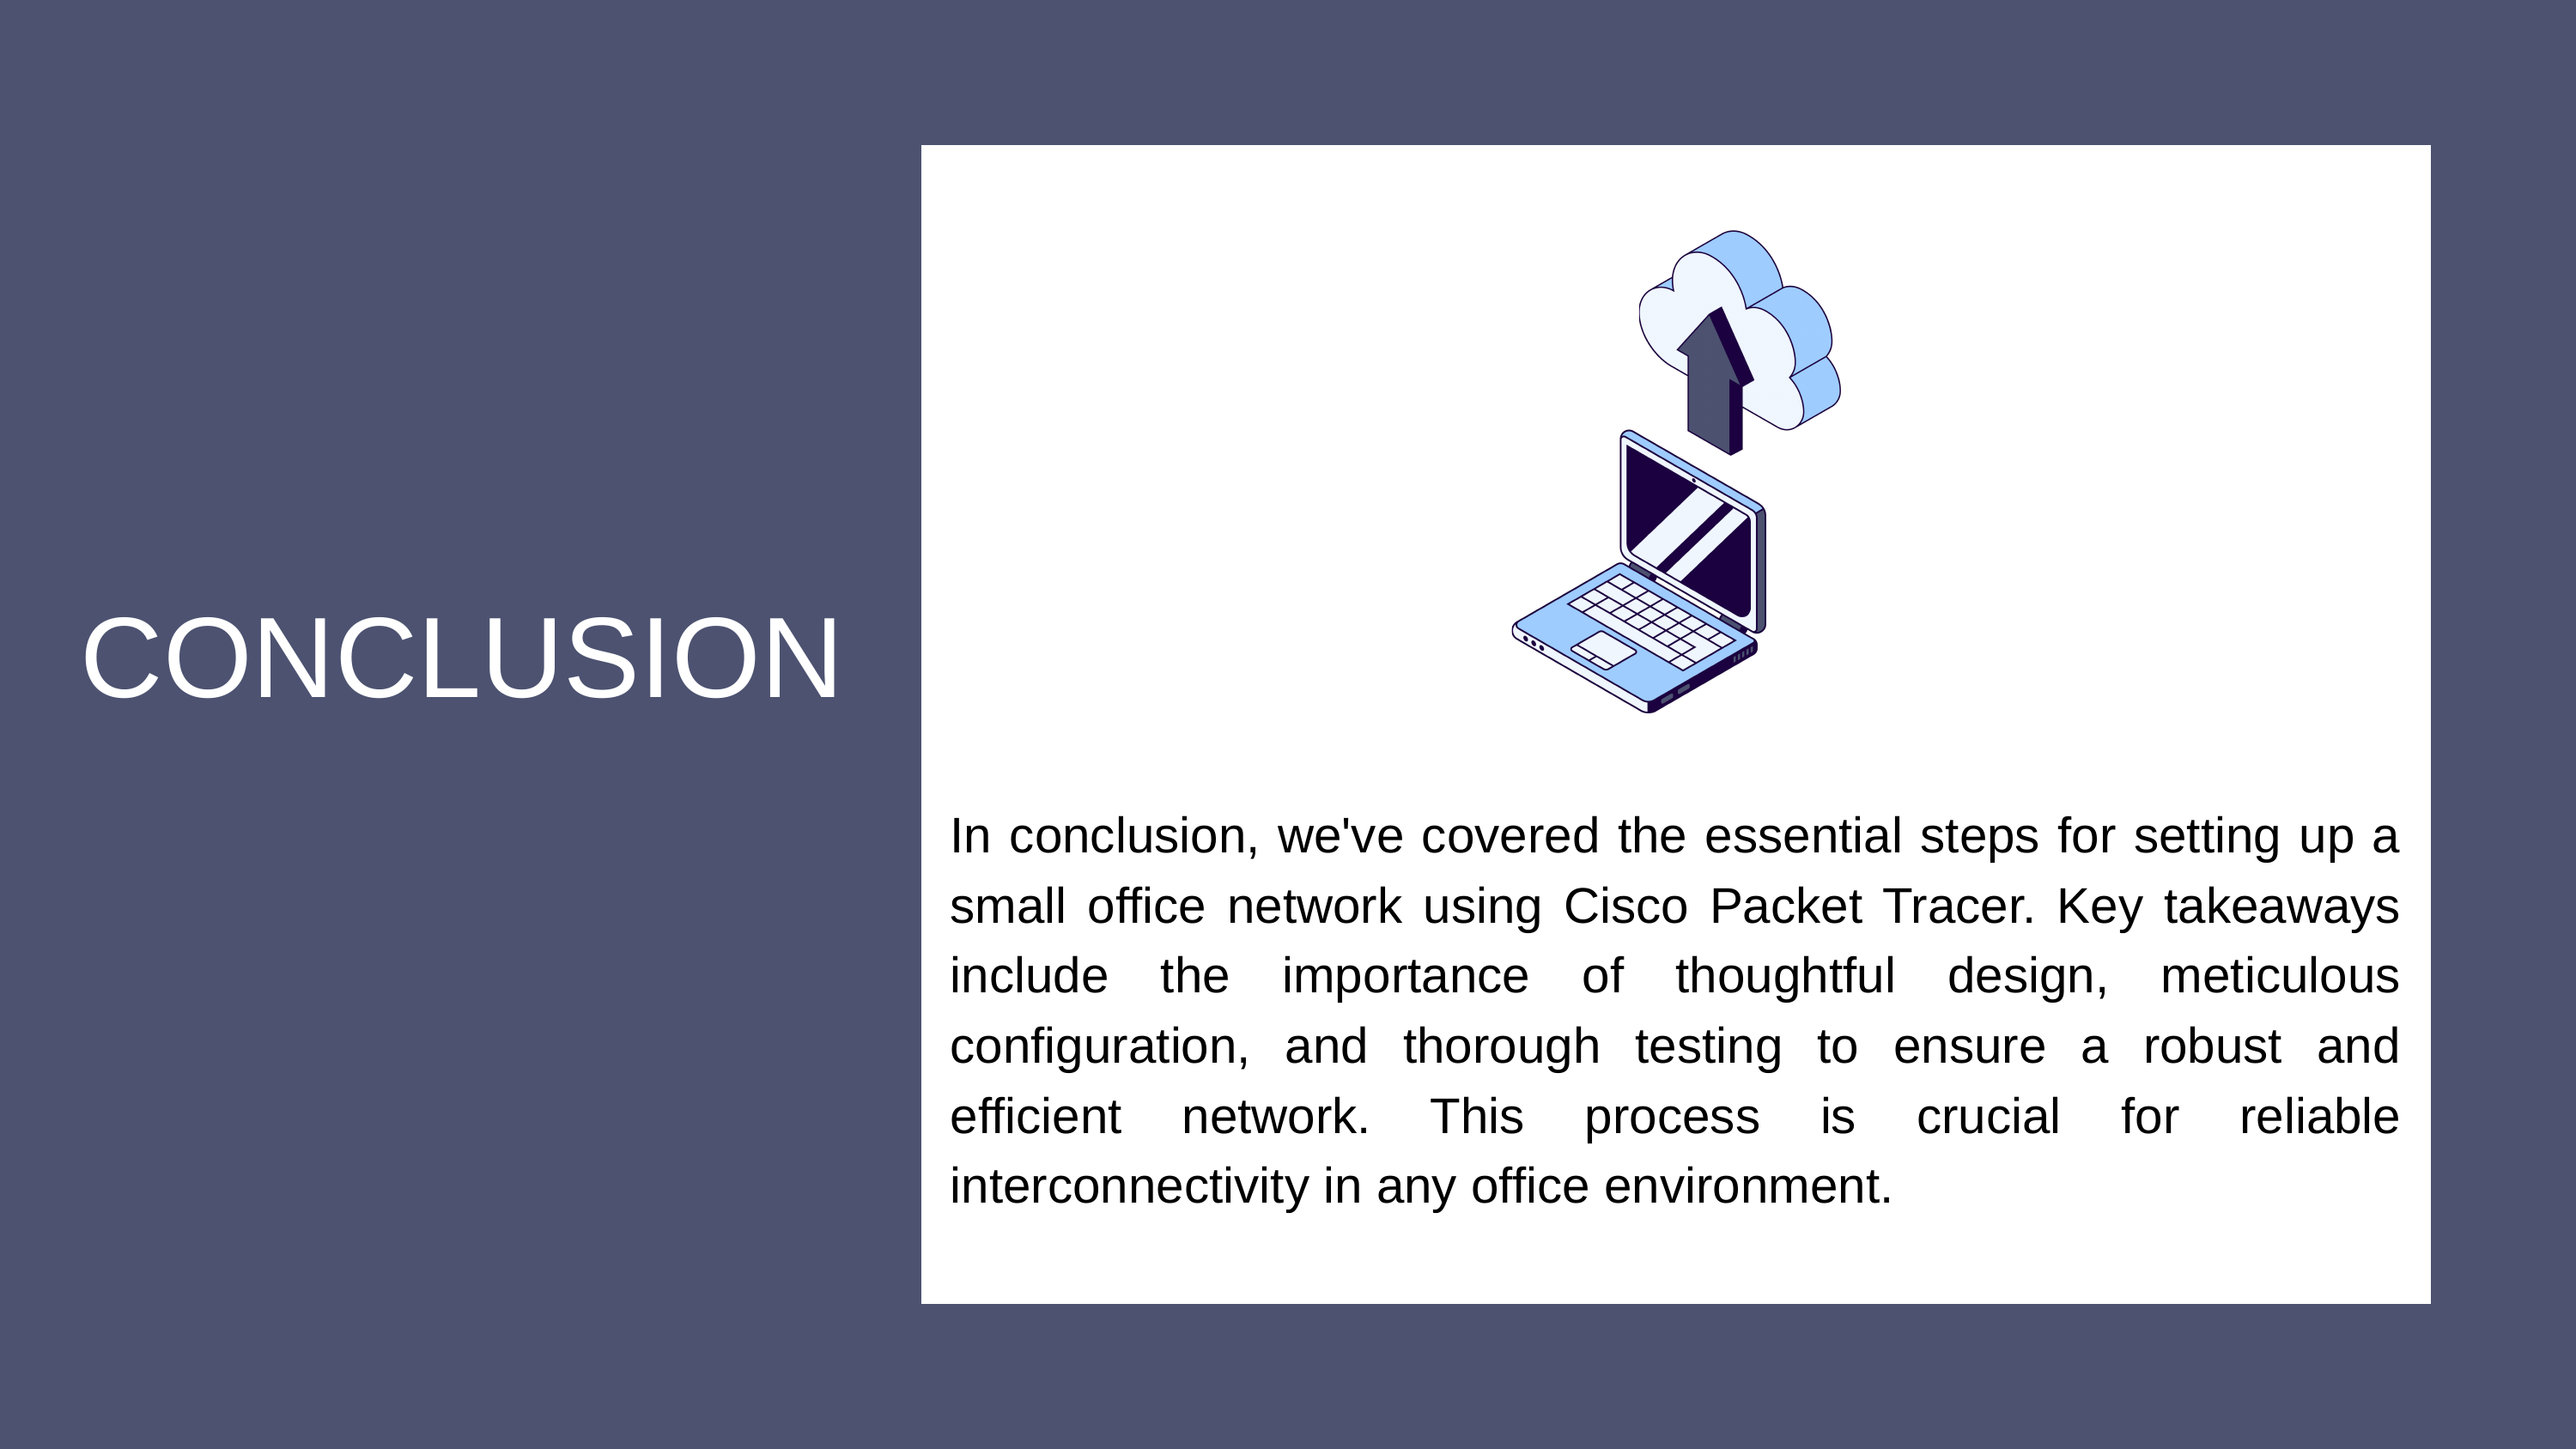

CONCLUSION
In conclusion, we've covered the essential steps for setting up a small office network using Cisco Packet Tracer. Key takeaways include the importance of thoughtful design, meticulous configuration, and thorough testing to ensure a robust and efficient network. This process is crucial for reliable interconnectivity in any office environment.